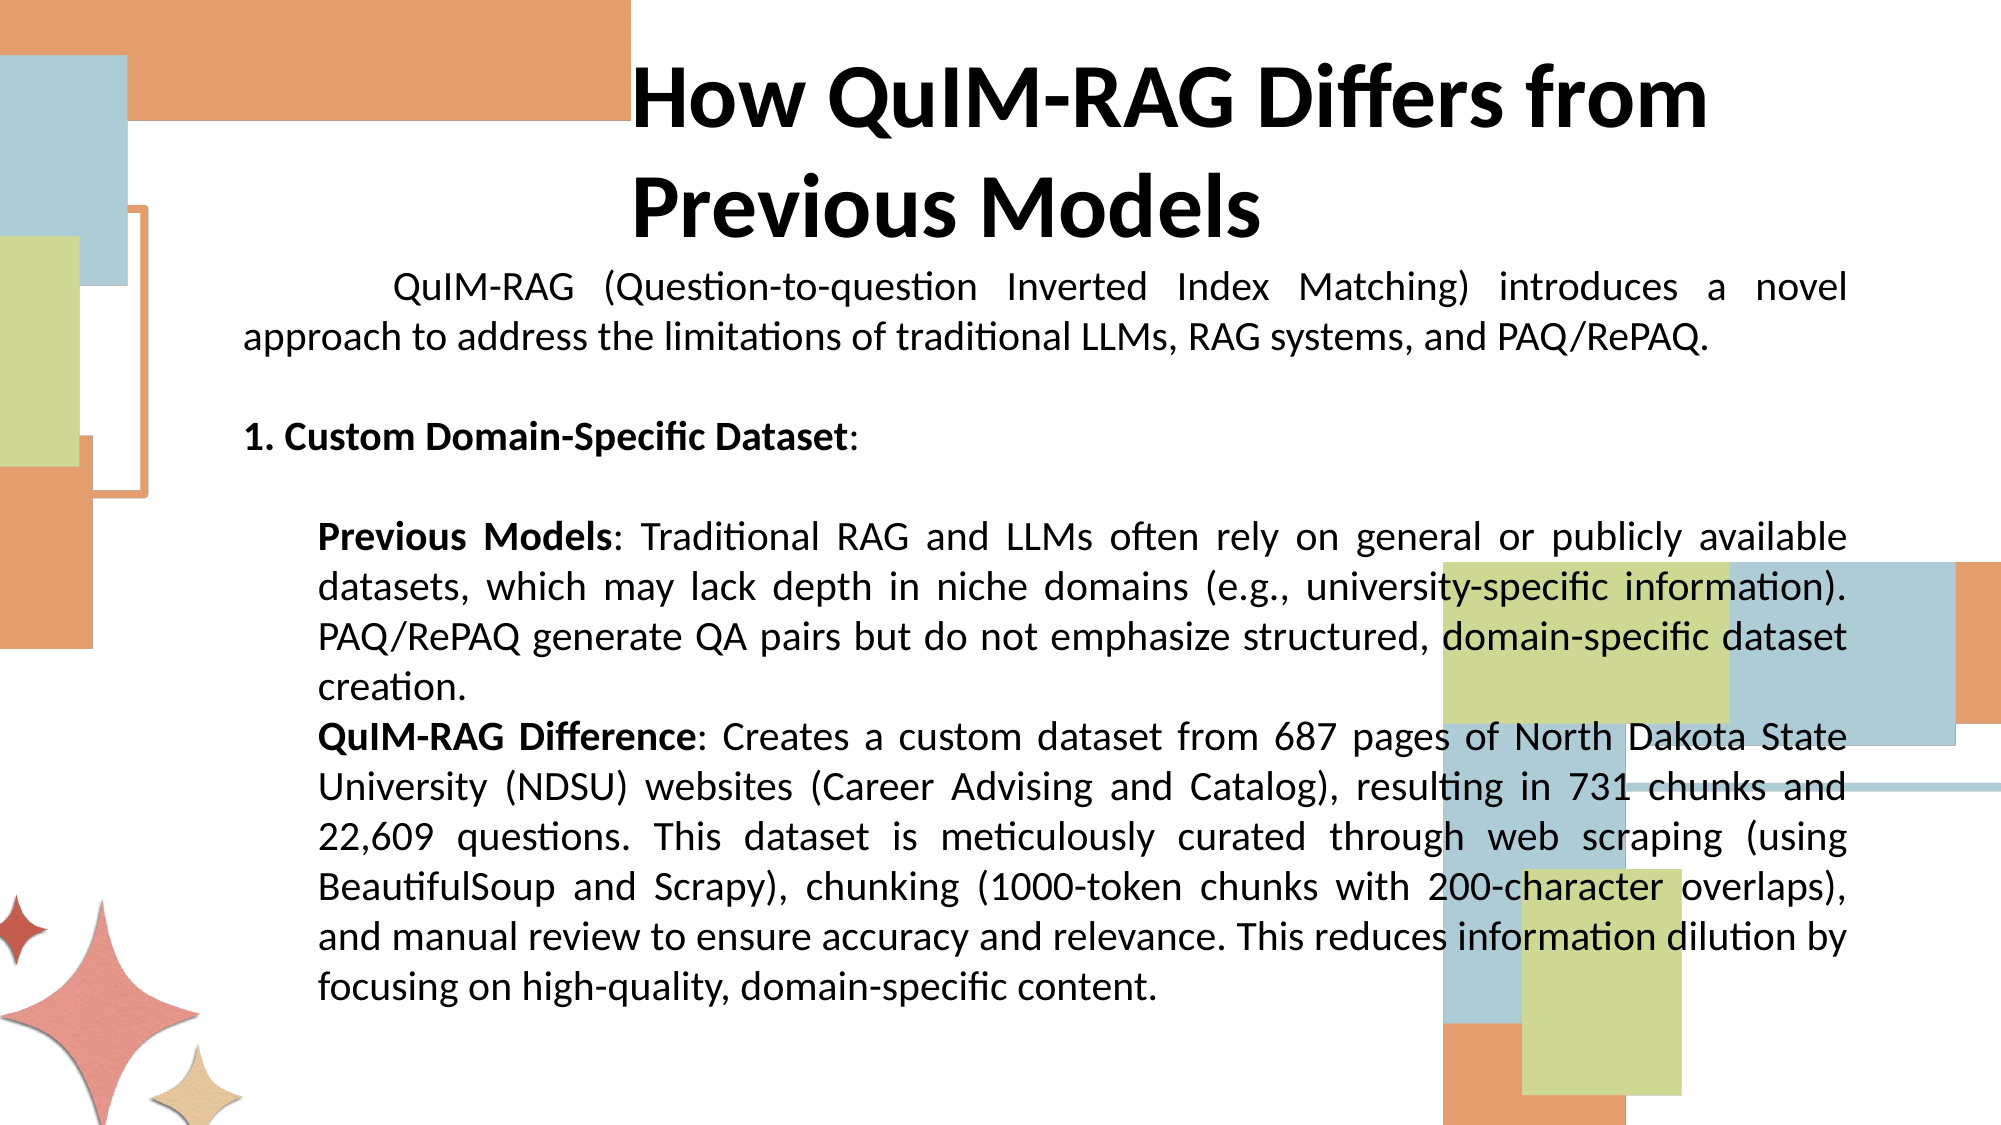

How QuIM-RAG Differs from Previous Models
	QuIM-RAG (Question-to-question Inverted Index Matching) introduces a novel approach to address the limitations of traditional LLMs, RAG systems, and PAQ/RePAQ.

1. Custom Domain-Specific Dataset:

Previous Models: Traditional RAG and LLMs often rely on general or publicly available datasets, which may lack depth in niche domains (e.g., university-specific information). PAQ/RePAQ generate QA pairs but do not emphasize structured, domain-specific dataset creation.
QuIM-RAG Difference: Creates a custom dataset from 687 pages of North Dakota State University (NDSU) websites (Career Advising and Catalog), resulting in 731 chunks and 22,609 questions. This dataset is meticulously curated through web scraping (using BeautifulSoup and Scrapy), chunking (1000-token chunks with 200-character overlaps), and manual review to ensure accuracy and relevance. This reduces information dilution by focusing on high-quality, domain-specific content.